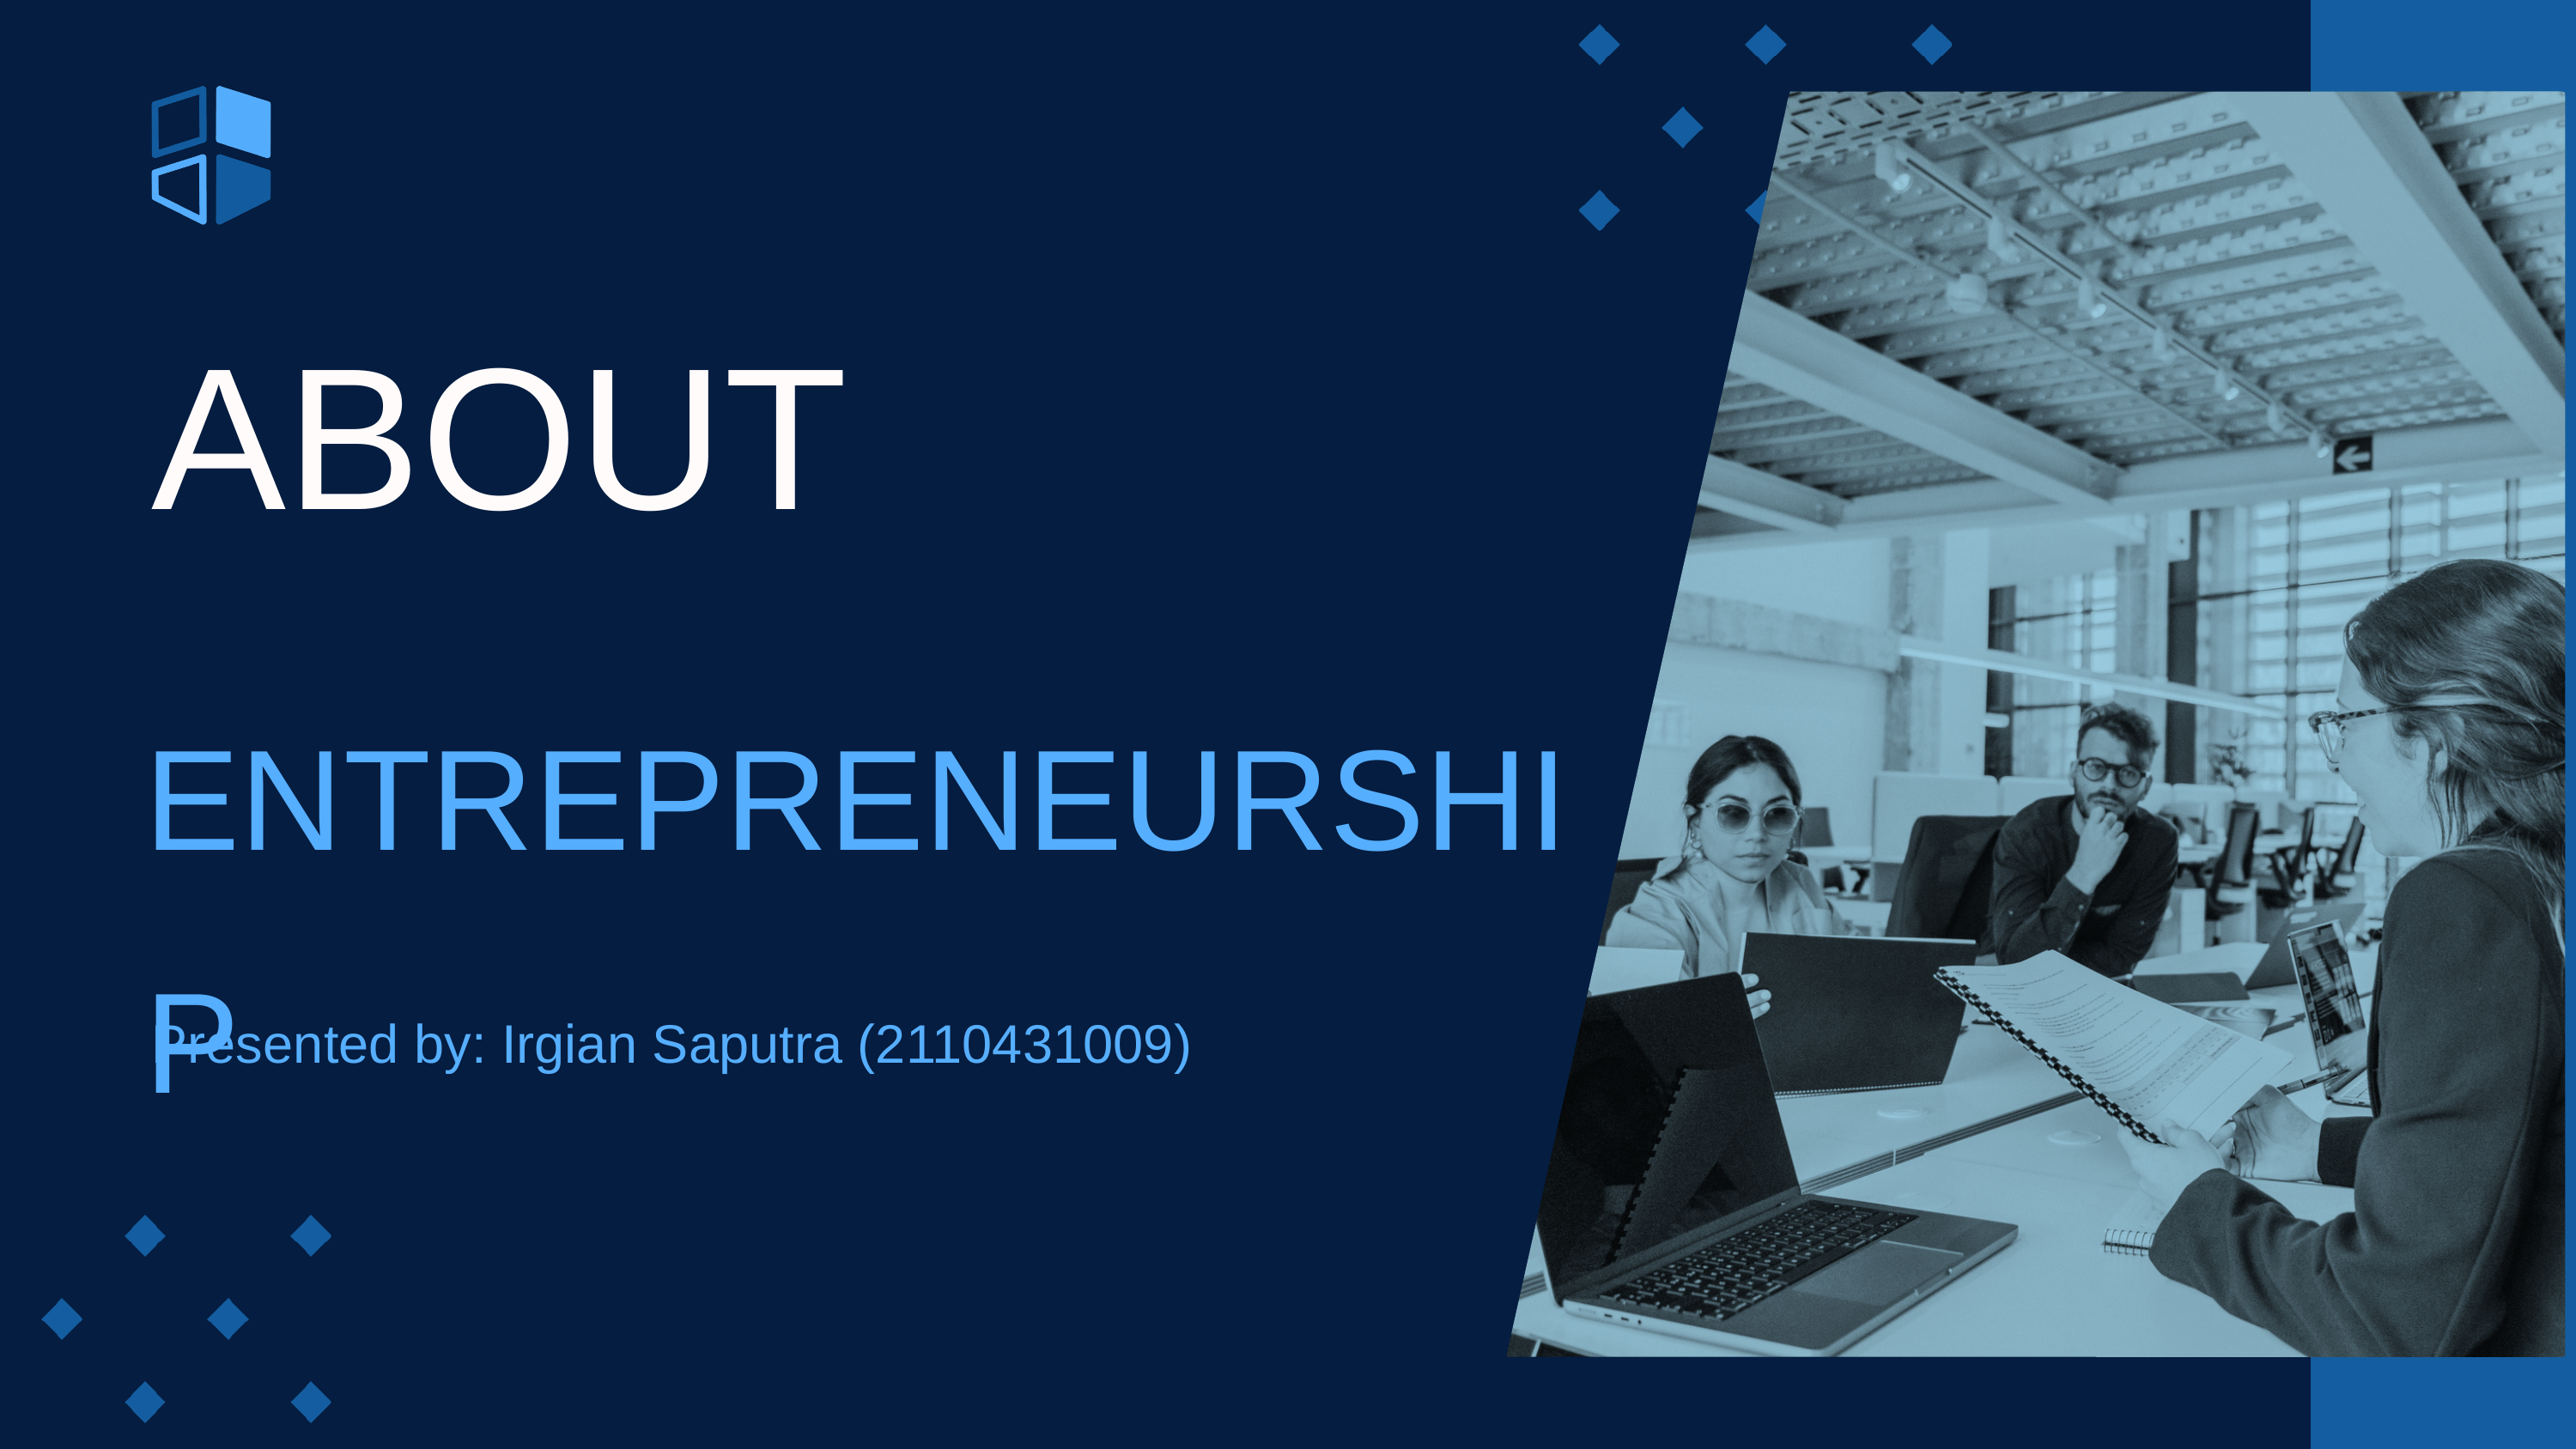

ABOUT

ENTREPRENEURSHIP
Presented by: Irgian Saputra (2110431009)